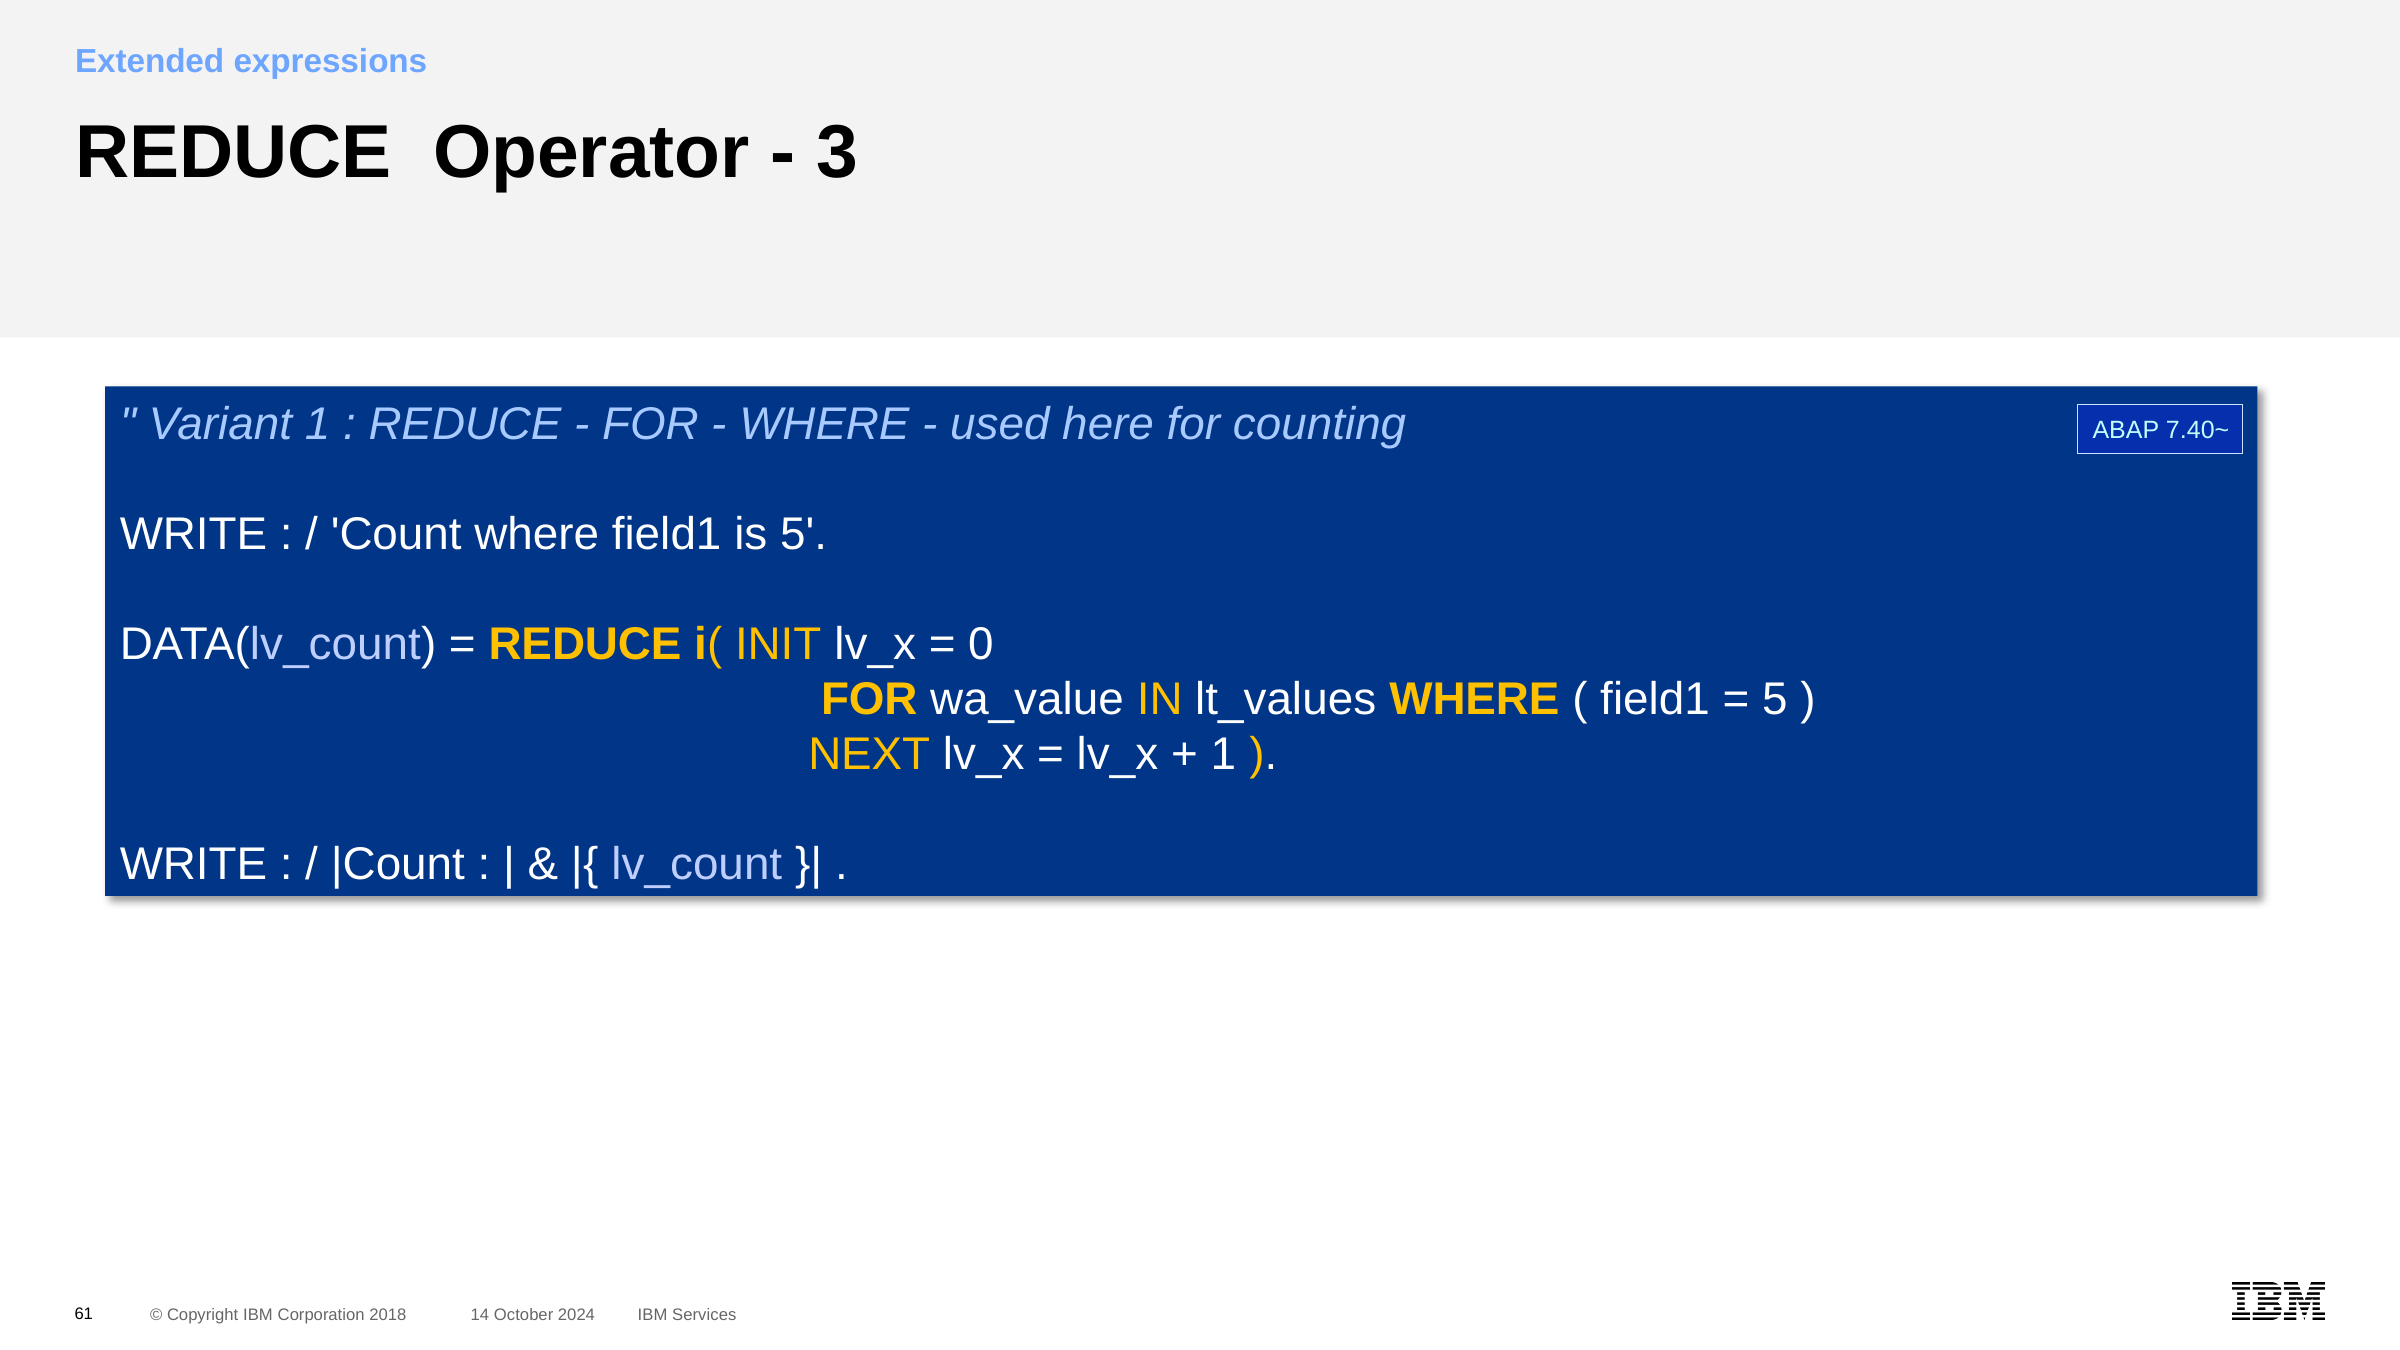

Extended expressions

# REDUCE  Operator - 3
" Variant 1 : REDUCE - FOR - WHERE - used here for counting
WRITE : / 'Count where field1 is 5'.
DATA(lv_count) = REDUCE i( INIT lv_x = 0
                                                       FOR wa_value IN lt_values WHERE ( field1 = 5 )
                                                      NEXT lv_x = lv_x + 1 ).
WRITE : / |Count : | & |{ lv_count }| .
ABAP 7.40~